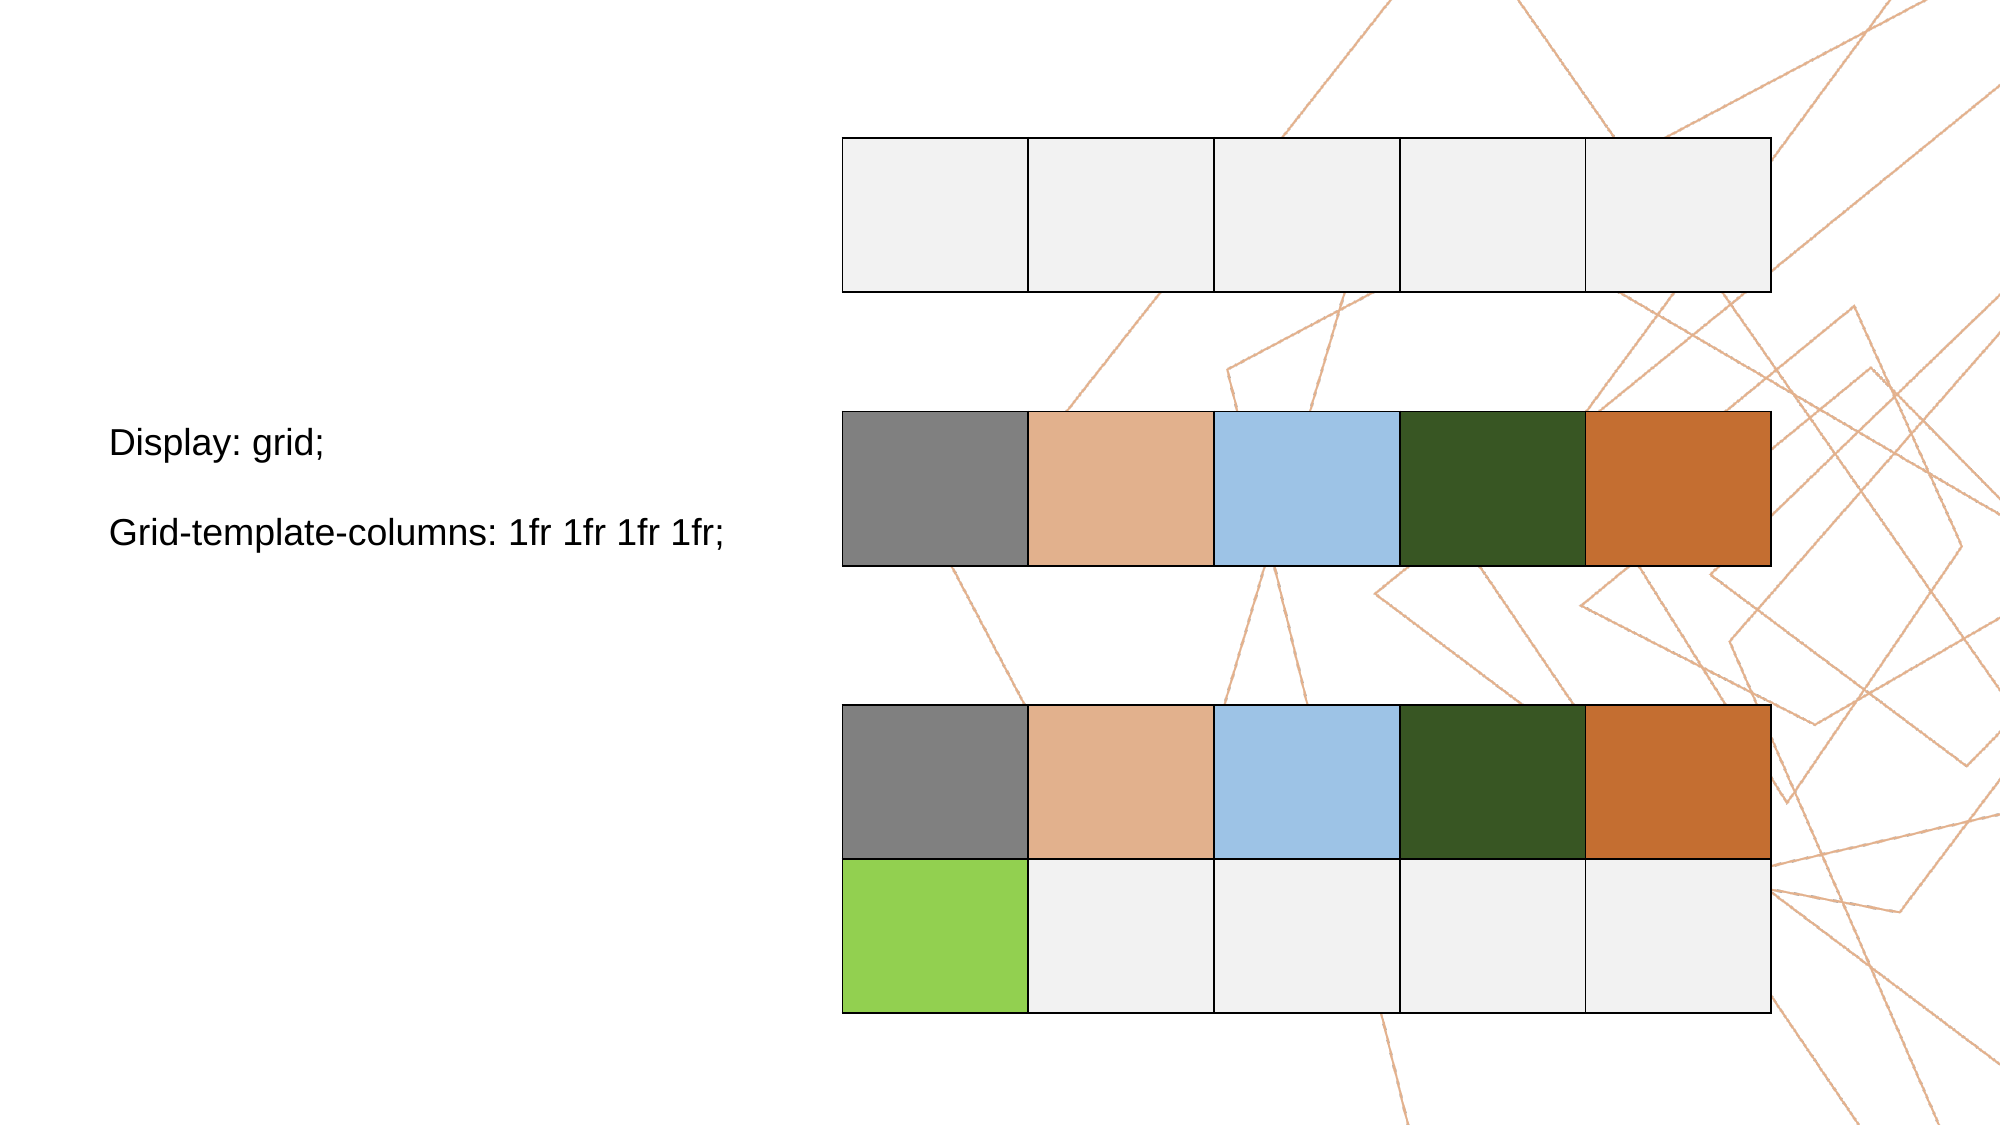

|  |  |  |  |  |
| --- | --- | --- | --- | --- |
Display: grid;

Grid-template-columns: 1fr 1fr 1fr 1fr;
|  |  |  |  |  |
| --- | --- | --- | --- | --- |
|  |  |  |  |  |
| --- | --- | --- | --- | --- |
|  |  |  |  |  |